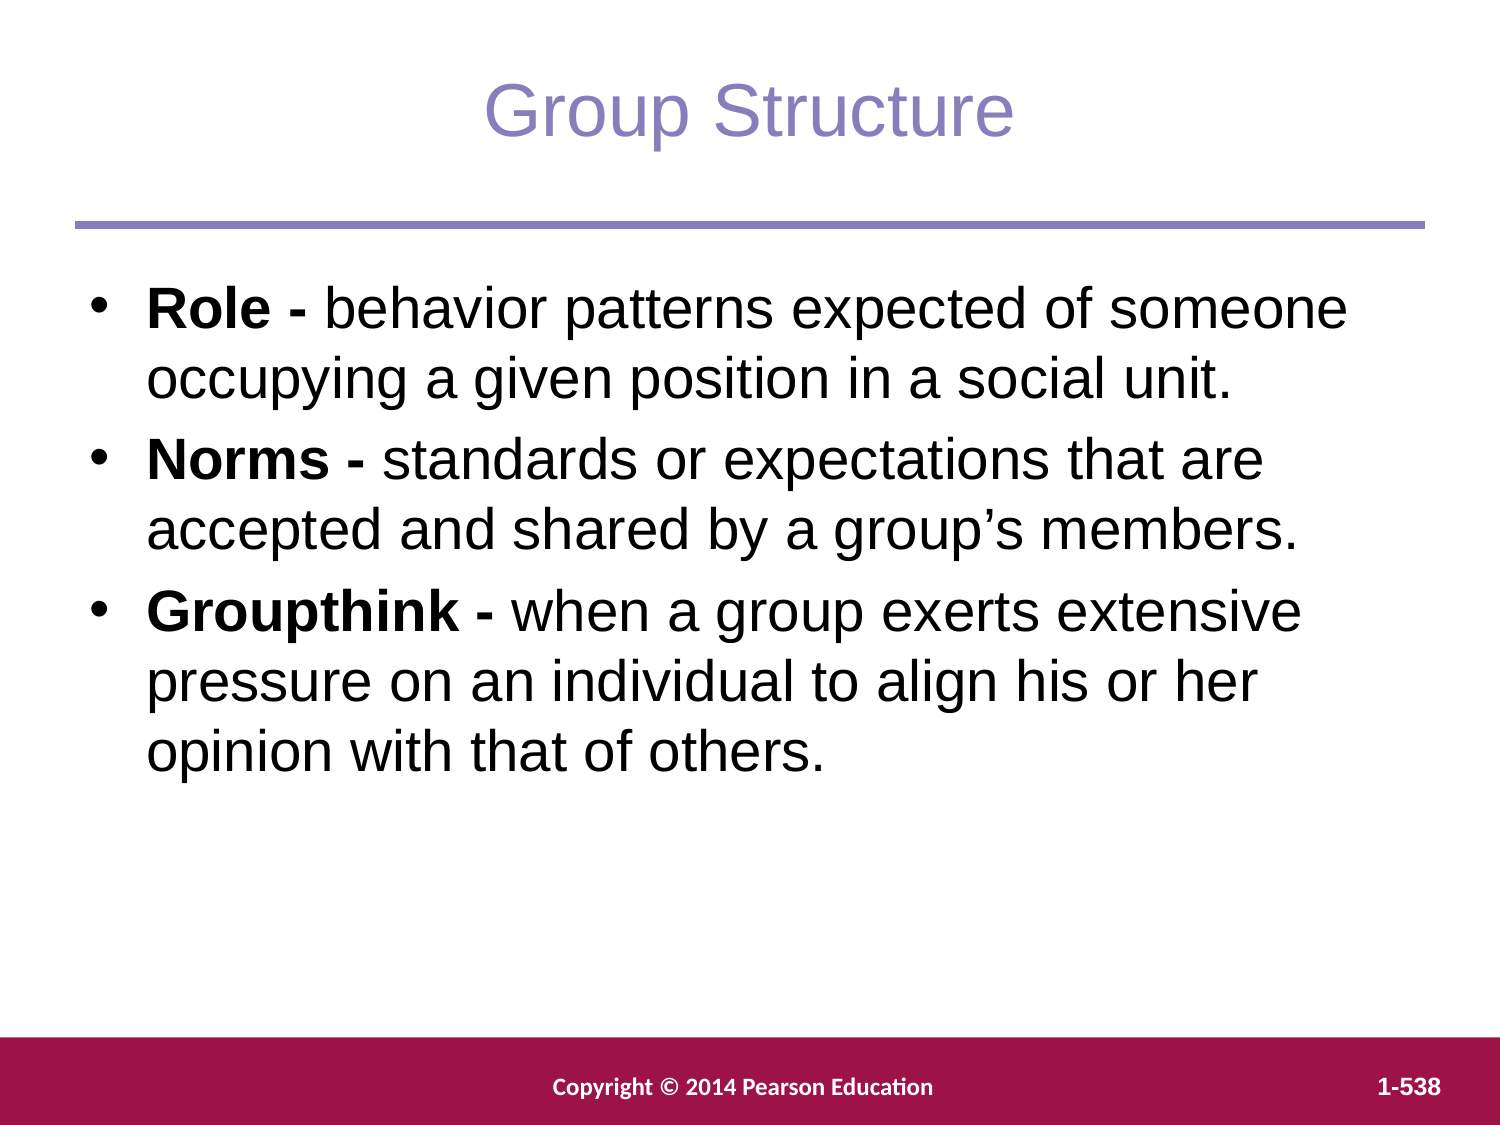

Group Structure
Role - behavior patterns expected of someone occupying a given position in a social unit.
Norms - standards or expectations that are accepted and shared by a group’s members.
Groupthink - when a group exerts extensive pressure on an individual to align his or her opinion with that of others.